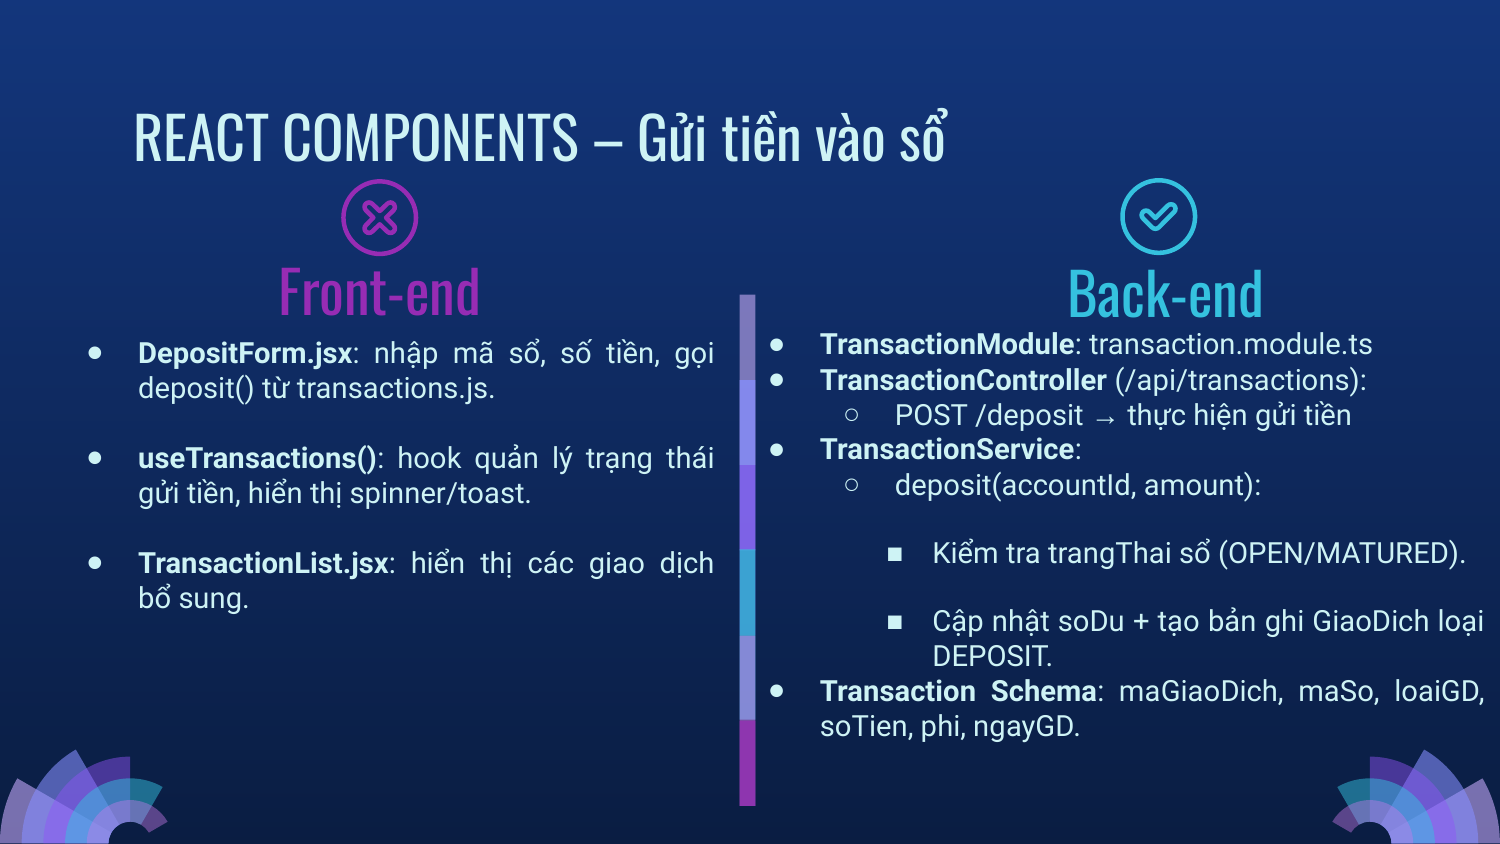

REACT COMPONENTS – Gửi tiền vào sổ

Front-end
# Back-end

TransactionModule: transaction.module.ts
TransactionController (/api/transactions):
POST /deposit → thực hiện gửi tiền
TransactionService:
deposit(accountId, amount):
Kiểm tra trangThai sổ (OPEN/MATURED).
Cập nhật soDu + tạo bản ghi GiaoDich loại DEPOSIT.
Transaction Schema: maGiaoDich, maSo, loaiGD, soTien, phi, ngayGD.

DepositForm.jsx: nhập mã sổ, số tiền, gọi deposit() từ transactions.js.

useTransactions(): hook quản lý trạng thái gửi tiền, hiển thị spinner/toast.

TransactionList.jsx: hiển thị các giao dịch bổ sung.